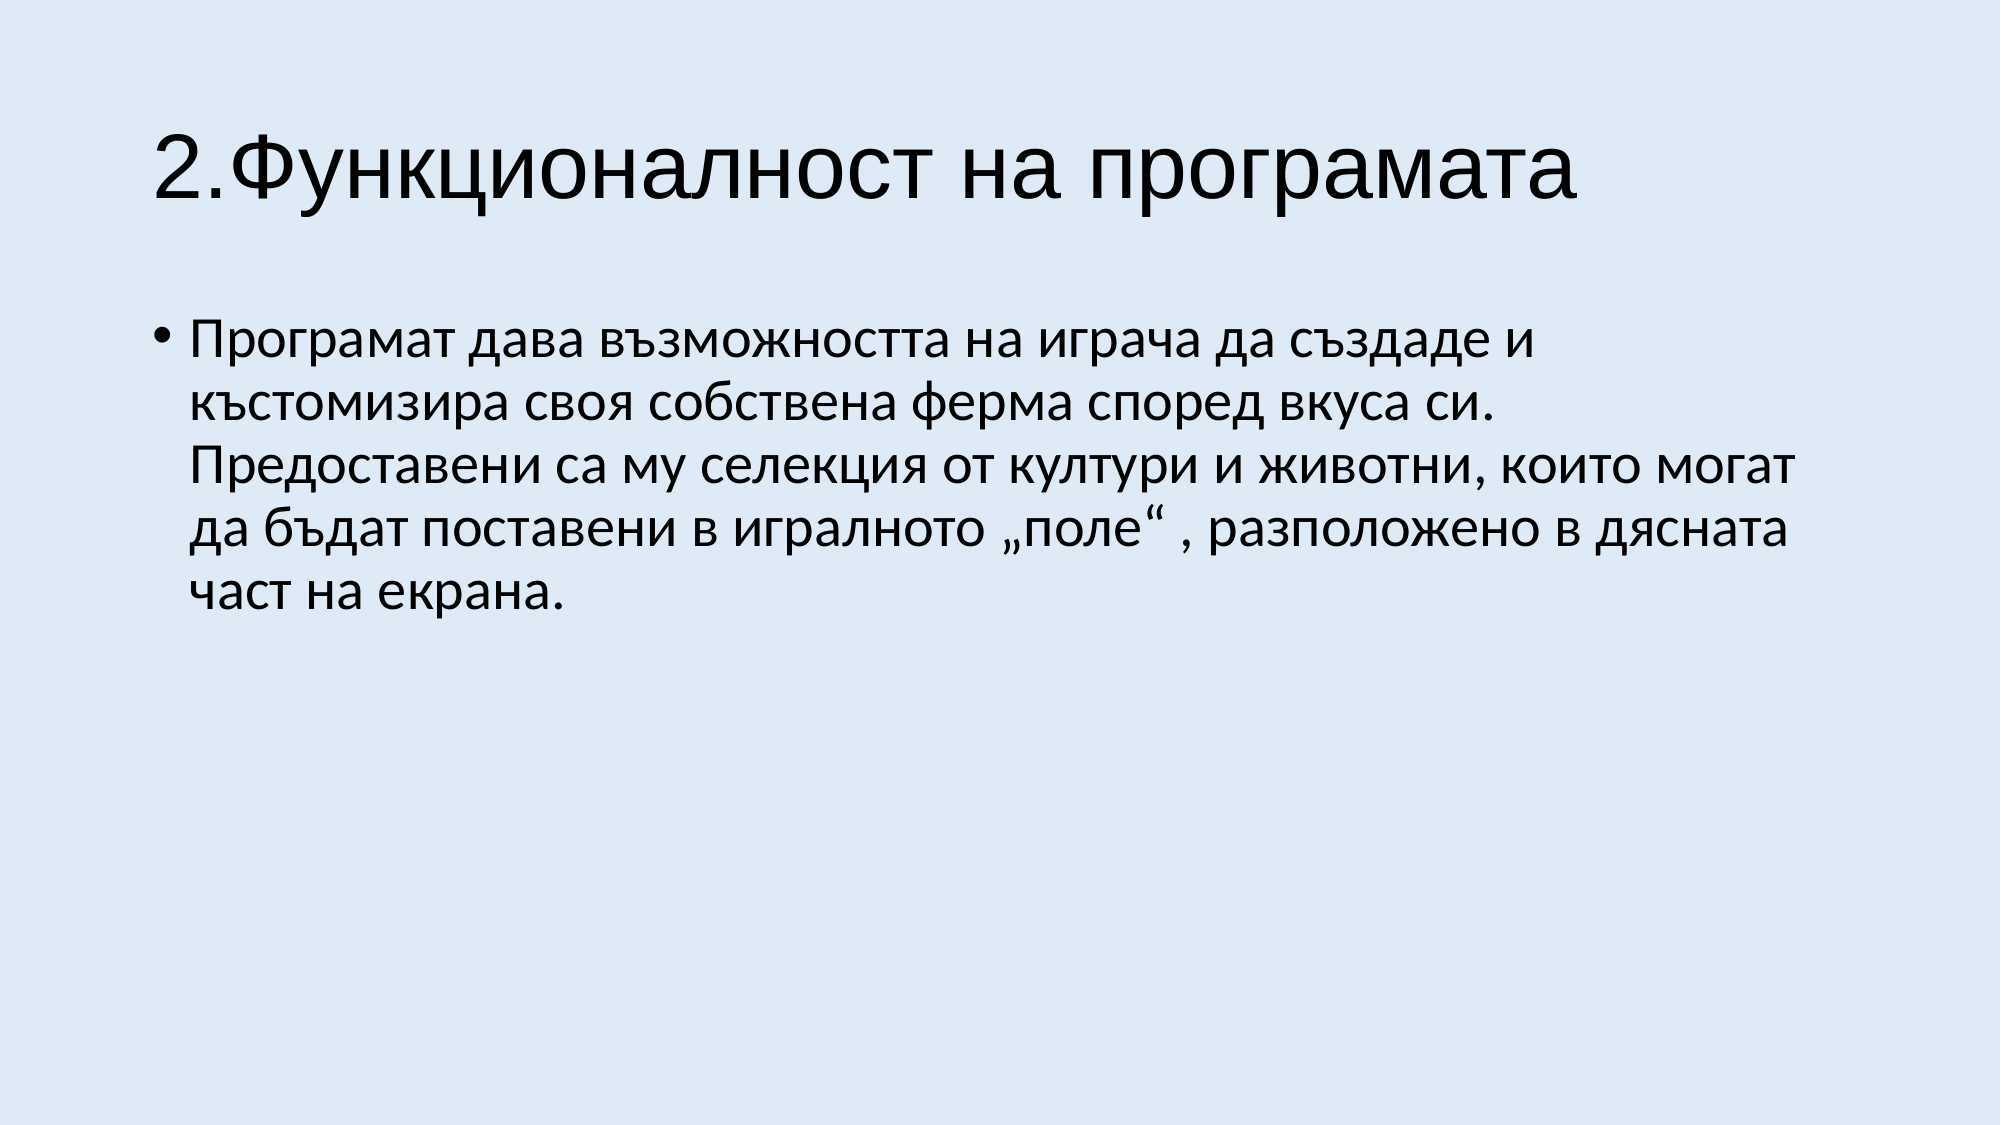

# 2.Функционалност на програмата
Програмат дава възможността на играча да създаде и къстомизира своя собствена ферма според вкуса си. Предоставени са му селекция от култури и животни, които могат да бъдат поставени в игралното „поле“ , разположено в дясната част на екрана.